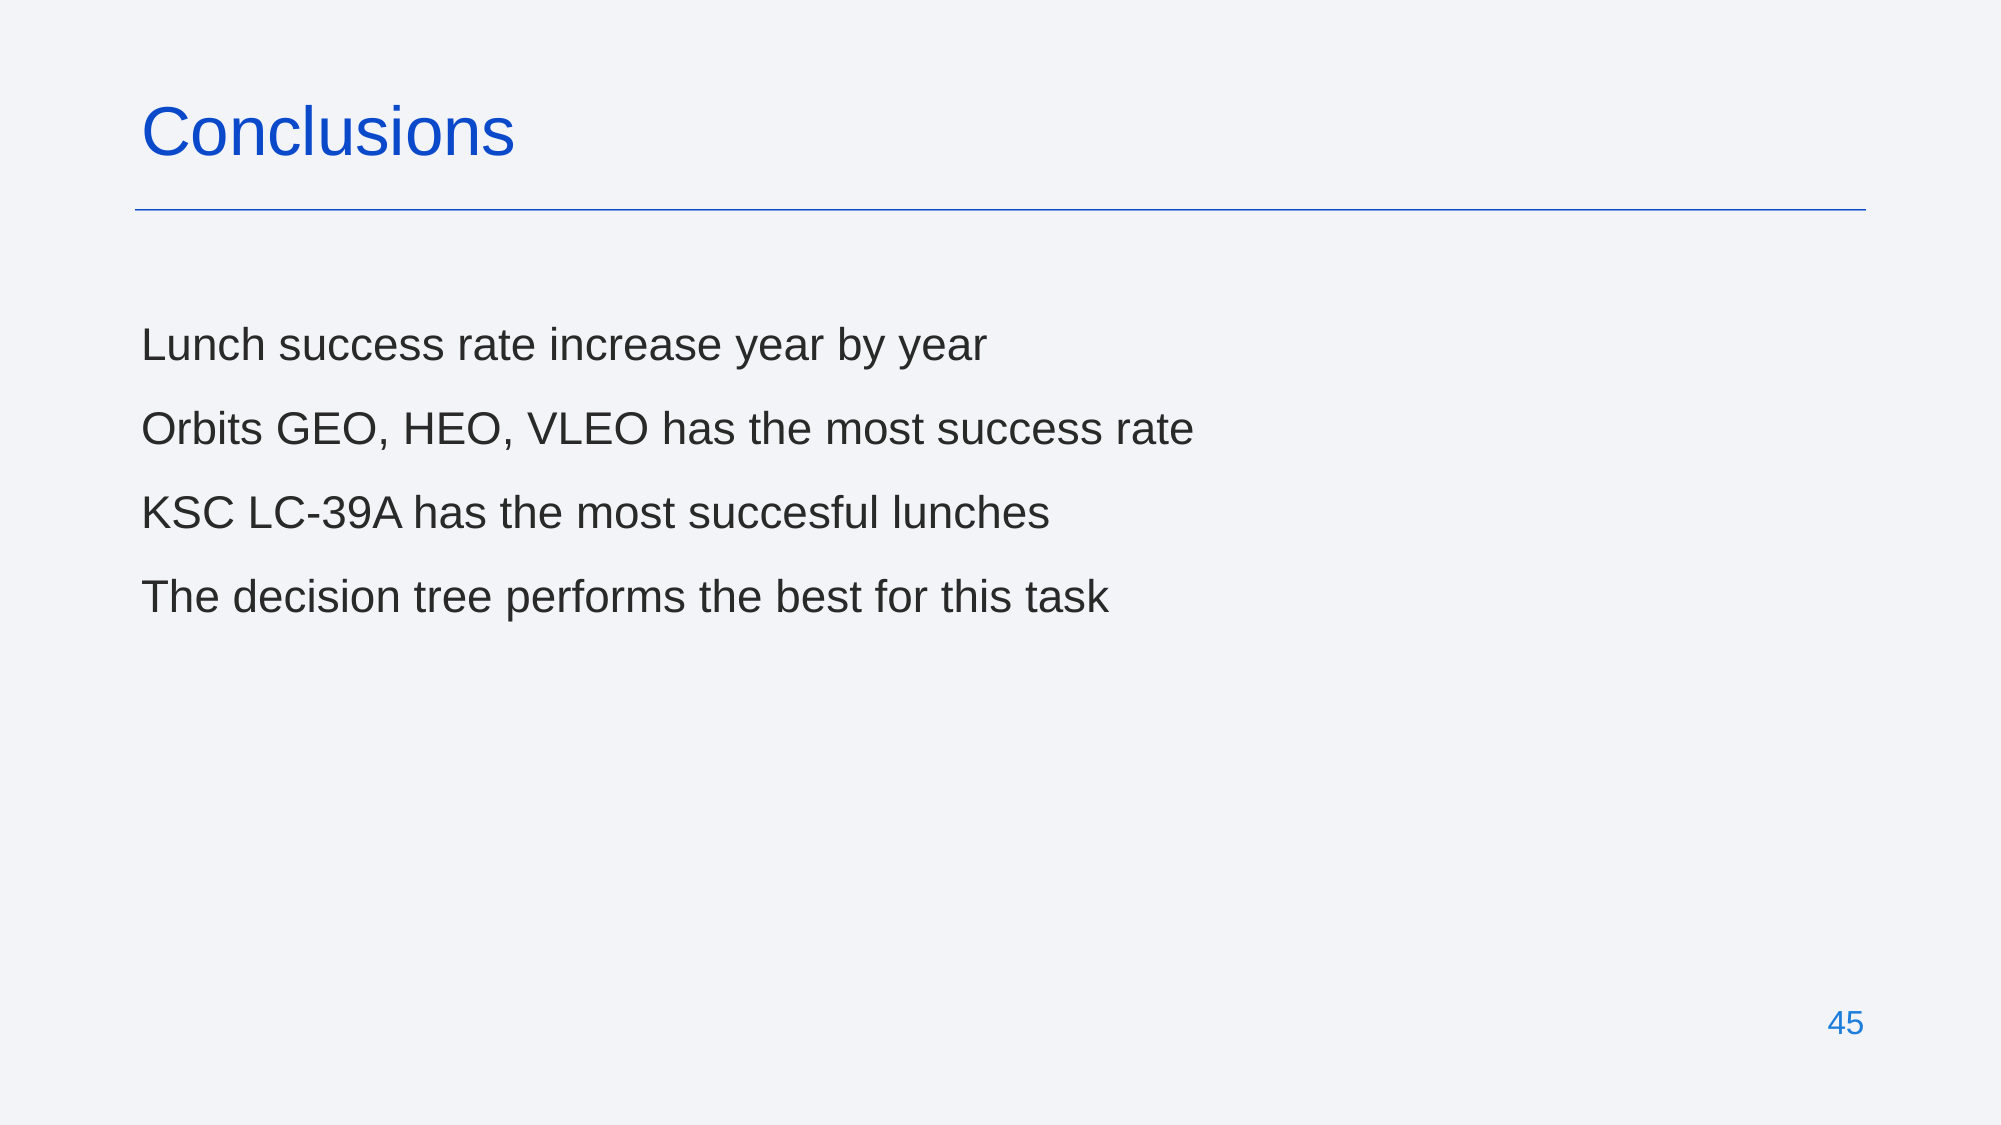

Conclusions
Lunch success rate increase year by year
Orbits GEO, HEO, VLEO has the most success rate
KSC LC-39A has the most succesful lunches
The decision tree performs the best for this task
45